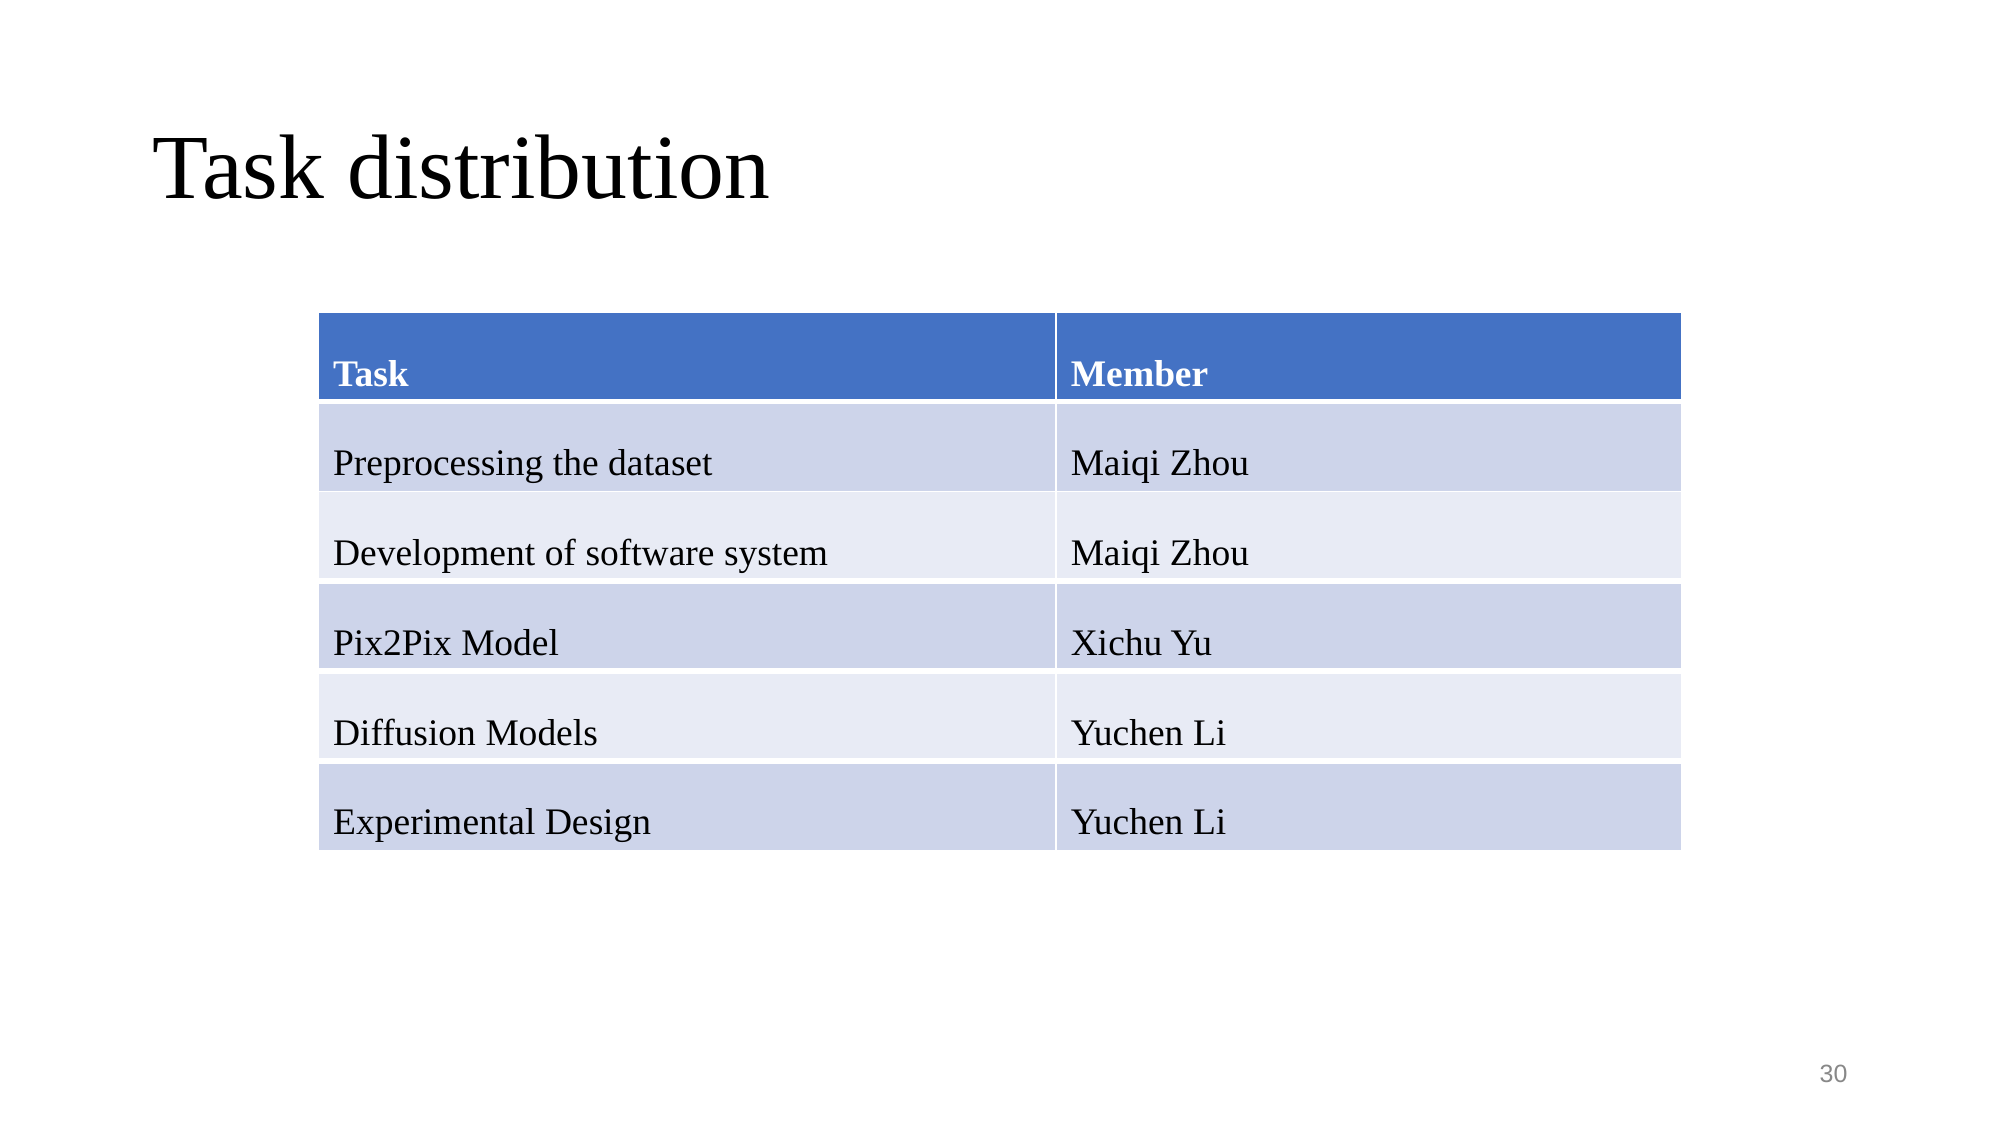

# Task distribution
| Task | Member |
| --- | --- |
| Preprocessing the dataset | Maiqi Zhou |
| Development of software system | Maiqi Zhou |
| Pix2Pix Model | Xichu Yu |
| Diffusion Models | Yuchen Li |
| Experimental Design | Yuchen Li |

30